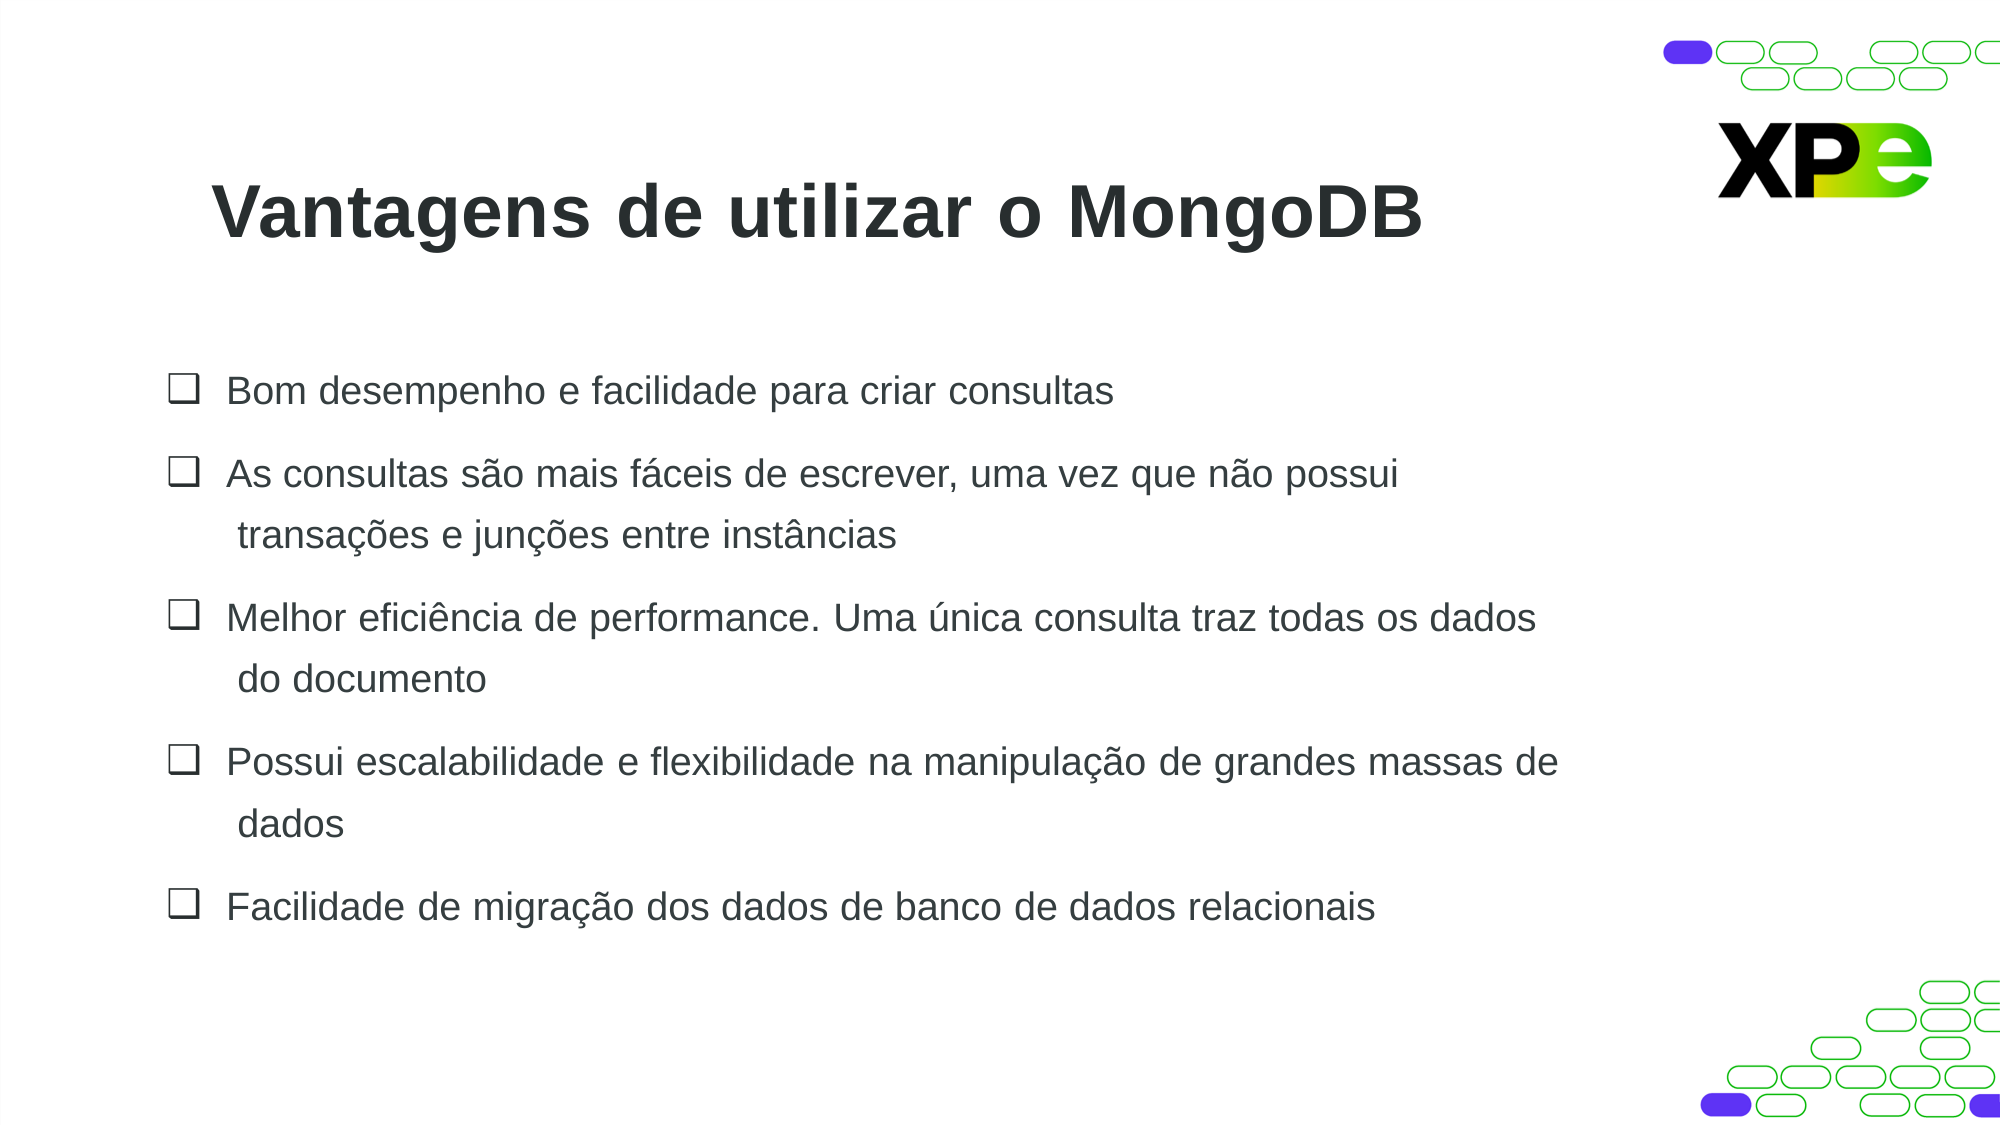

# Vantagens de utilizar o MongoDB
Bom desempenho e facilidade para criar consultas
As consultas são mais fáceis de escrever, uma vez que não possui  transações e junções entre instâncias
Melhor eficiência de performance. Uma única consulta traz todas os dados  do documento
Possui escalabilidade e flexibilidade na manipulação de grandes massas de  dados
Facilidade de migração dos dados de banco de dados relacionais